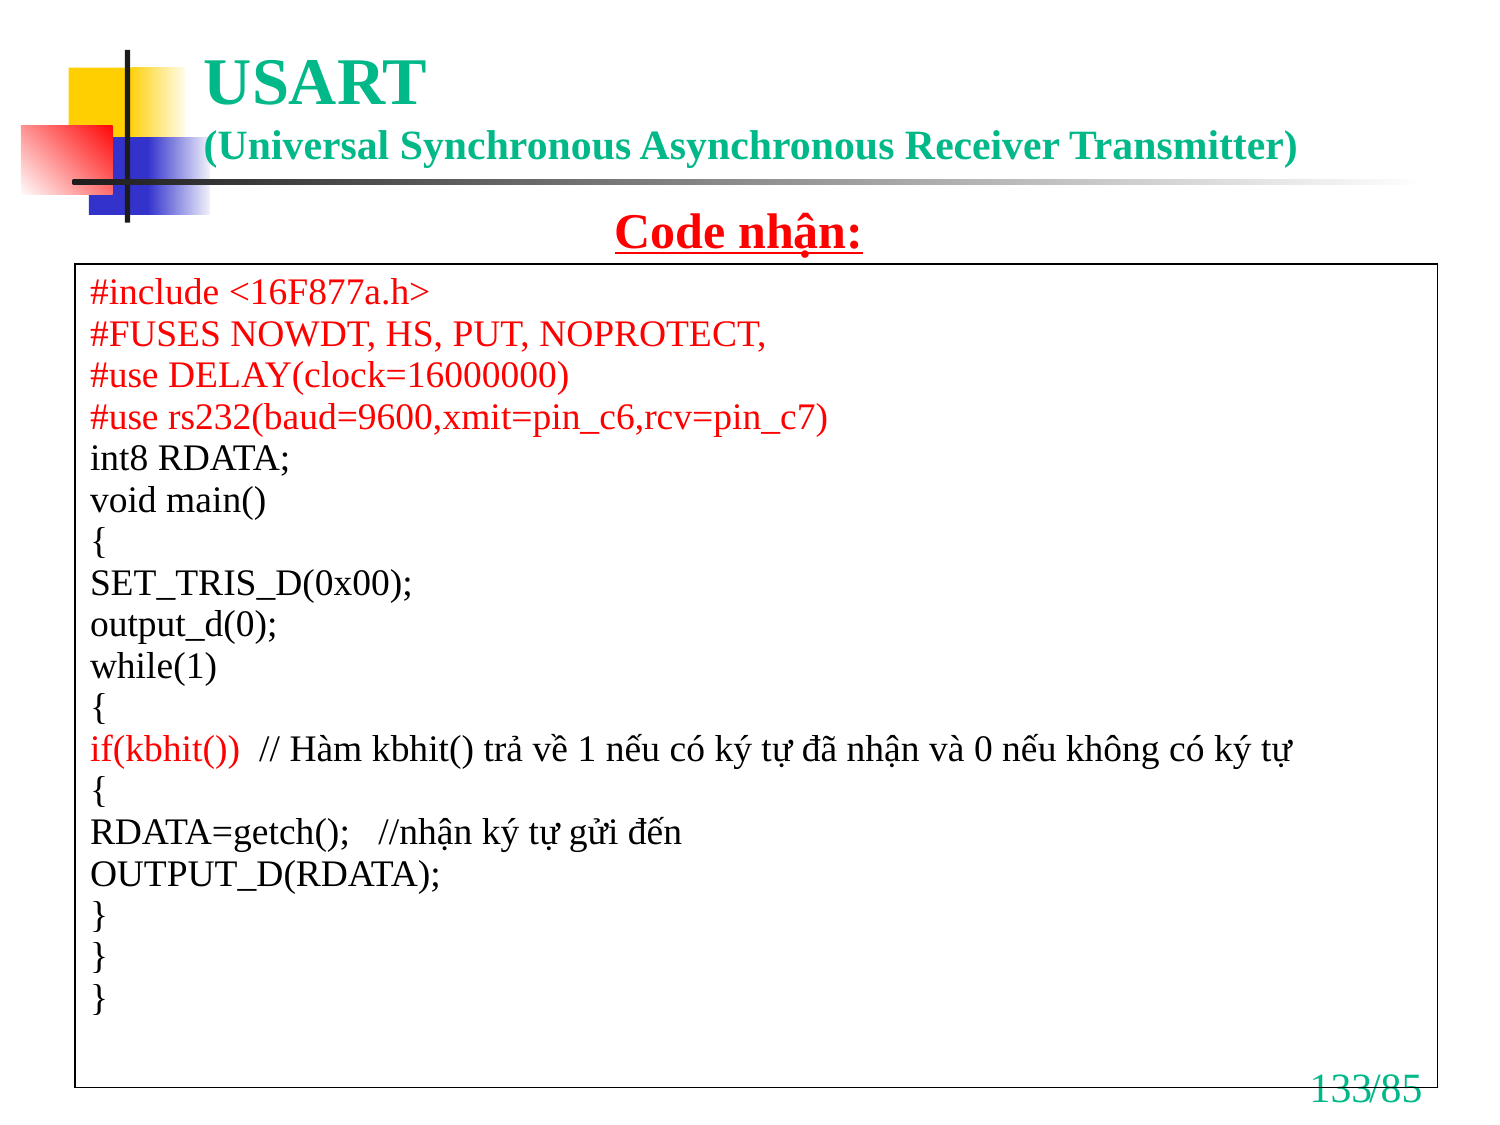

# USART (Universal Synchronous Asynchronous Receiver Transmitter)
Code nhận:
| #include <16F877a.h> #FUSES NOWDT, HS, PUT, NOPROTECT, #use DELAY(clock=16000000)  #use rs232(baud=9600,xmit=pin\_c6,rcv=pin\_c7)  int8 RDATA; void main() { SET\_TRIS\_D(0x00);  output\_d(0); while(1) {  if(kbhit())  // Hàm kbhit() trả về 1 nếu có ký tự đã nhận và 0 nếu không có ký tự {  RDATA=getch();   //nhận ký tự gửi đến OUTPUT\_D(RDATA); } } } |
| --- |

133